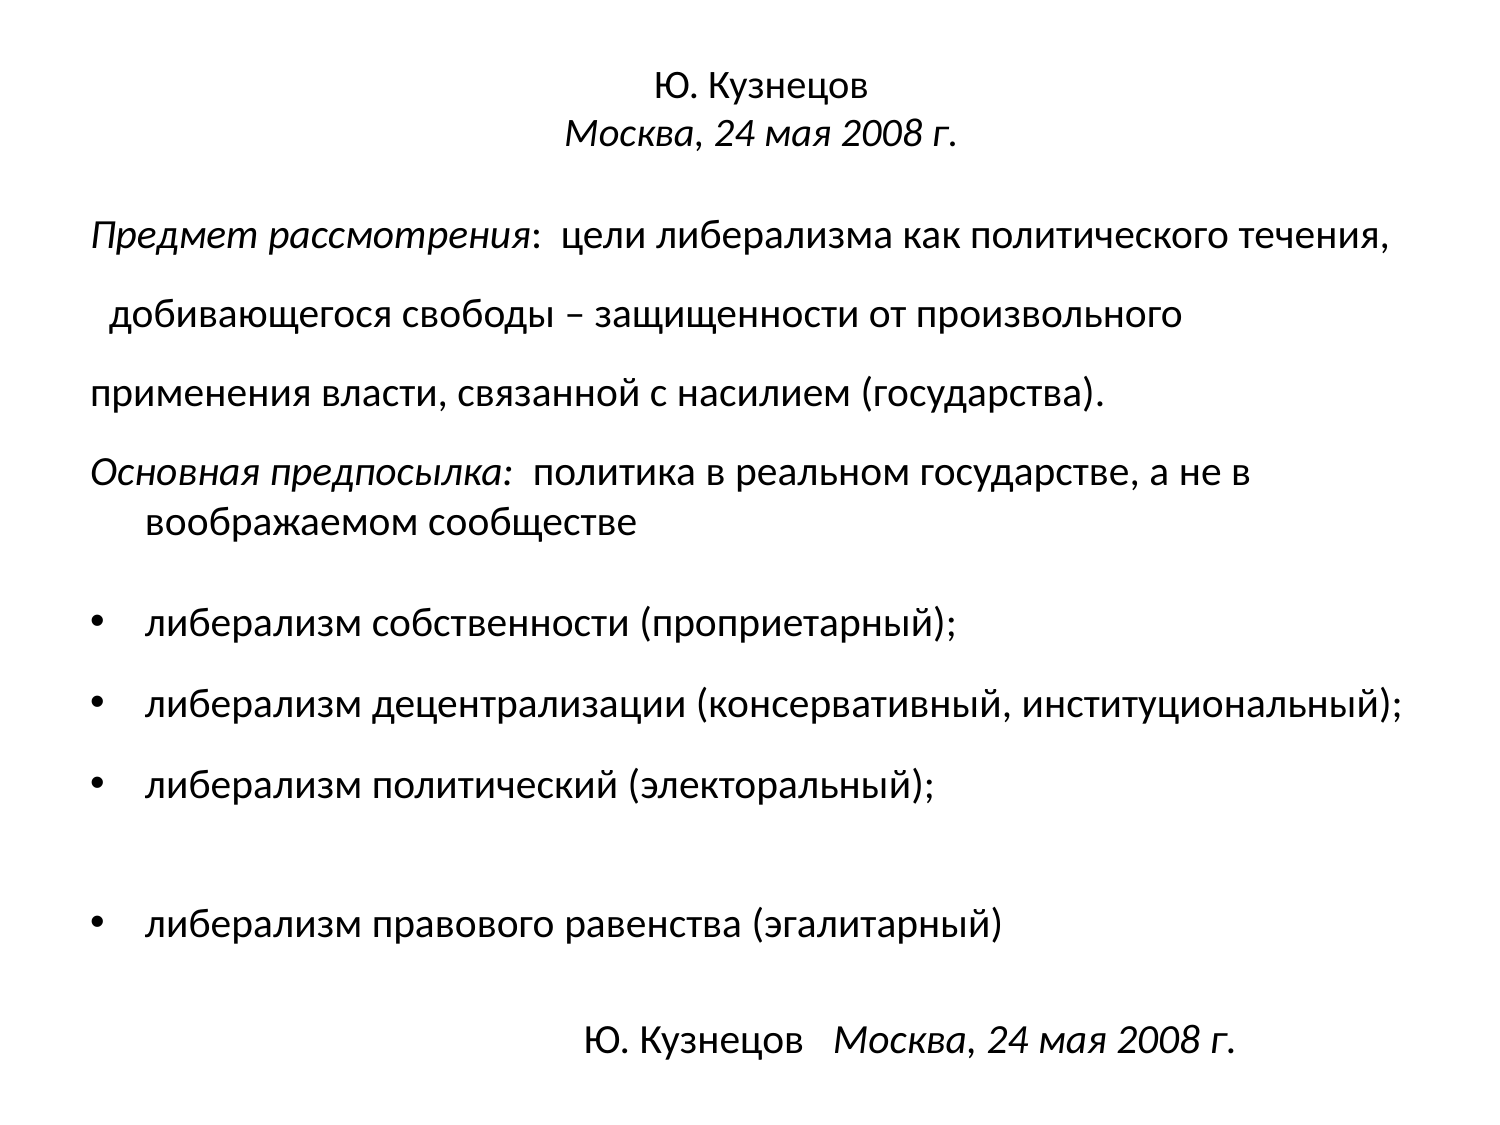

# Ю. Кузнецов Москва, 24 мая 2008 г.
Предмет рассмотрения:  цели либерализма как политического течения,
  добивающегося свободы – защищенности от произвольного
применения власти, связанной с насилием (государства).
Основная предпосылка:  политика в реальном государстве, а не в воображаемом сообществе
либерализм собственности (проприетарный);
либерализм децентрализации (консервативный, институциональный);
либерализм политический (электоральный);

либерализм правового равенства (эгалитарный)

                                                    Ю. Кузнецов   Москва, 24 мая 2008 г.